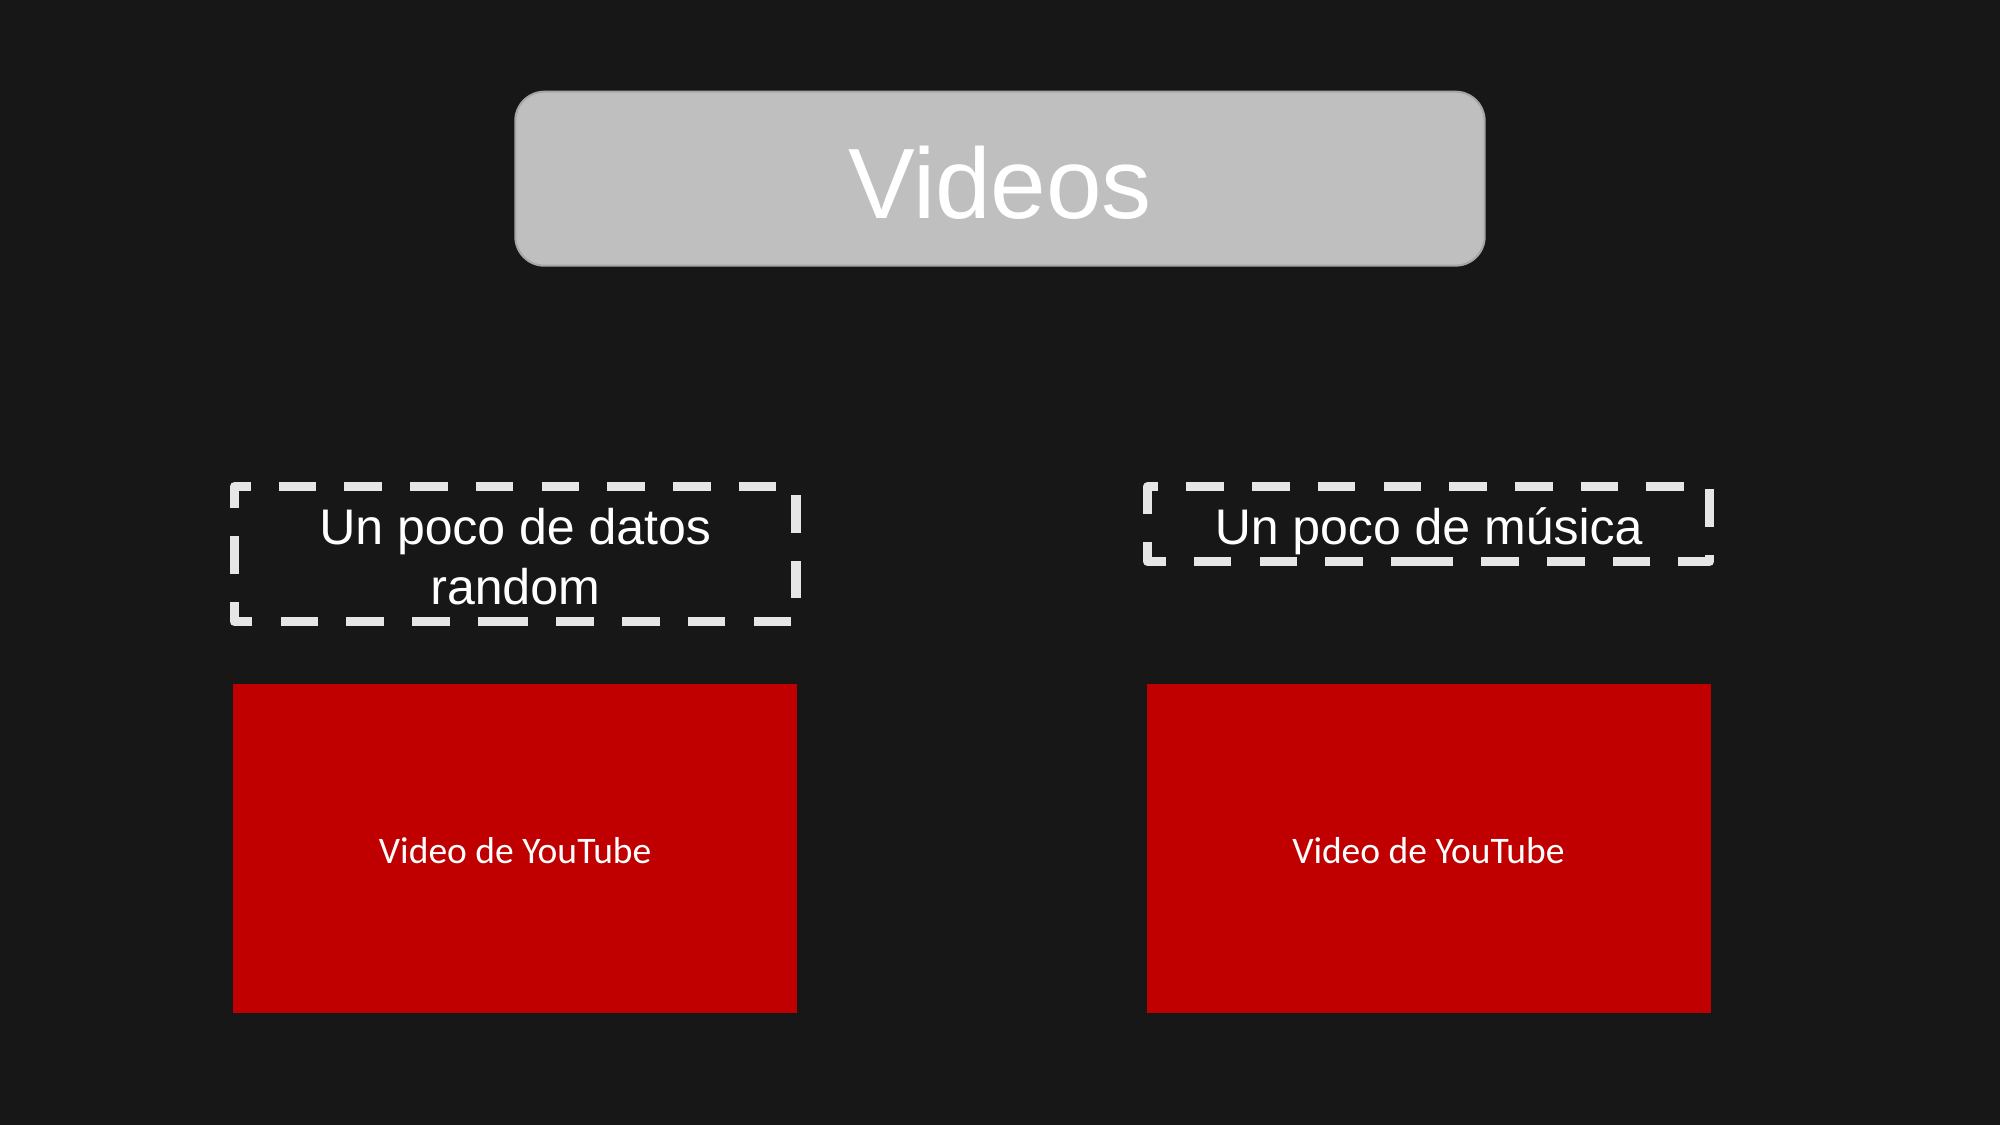

Videos
Un poco de datos random
Un poco de música
Video de YouTube
Video de YouTube